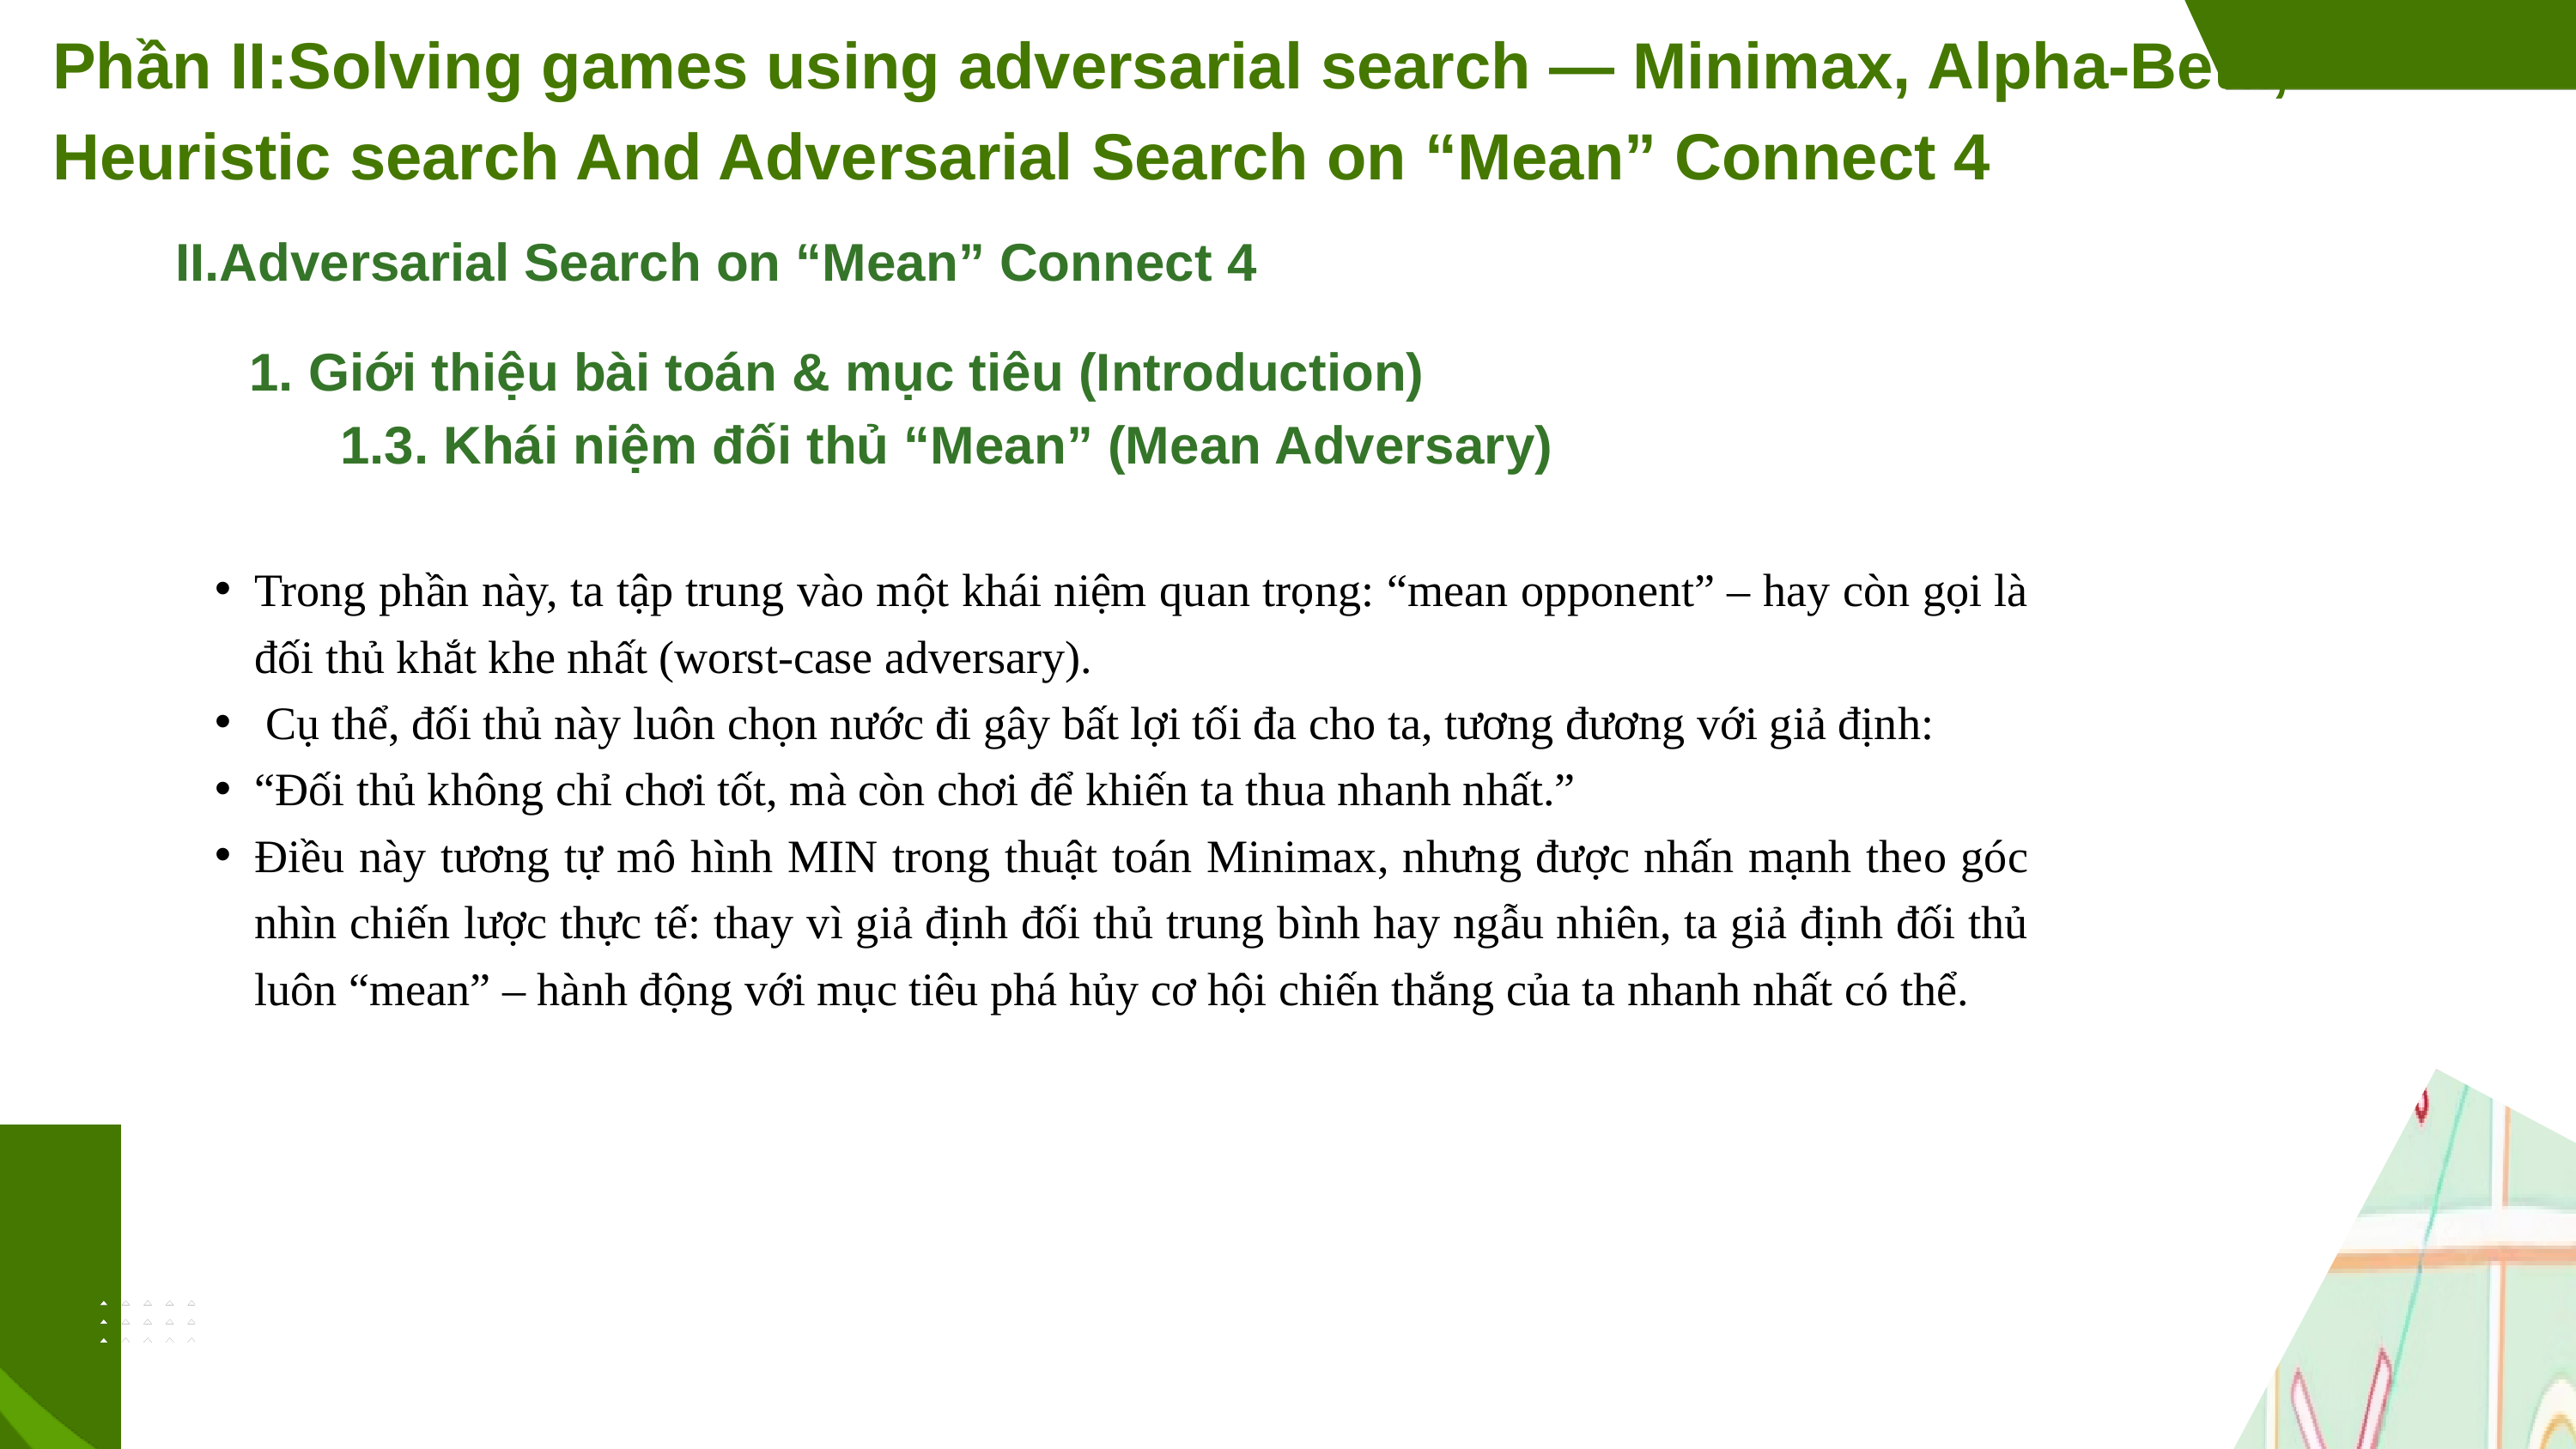

Phần II:Solving games using adversarial search — Minimax, Alpha-Beta, Heuristic search And Adversarial Search on “Mean” Connect 4

II.Adversarial Search on “Mean” Connect 4

1. Giới thiệu bài toán & mục tiêu (Introduction)

 1.3. Khái niệm đối thủ “Mean” (Mean Adversary)

Trong phần này, ta tập trung vào một khái niệm quan trọng: “mean opponent” – hay còn gọi là đối thủ khắt khe nhất (worst-case adversary).
 Cụ thể, đối thủ này luôn chọn nước đi gây bất lợi tối đa cho ta, tương đương với giả định:
“Đối thủ không chỉ chơi tốt, mà còn chơi để khiến ta thua nhanh nhất.”
Điều này tương tự mô hình MIN trong thuật toán Minimax, nhưng được nhấn mạnh theo góc nhìn chiến lược thực tế: thay vì giả định đối thủ trung bình hay ngẫu nhiên, ta giả định đối thủ luôn “mean” – hành động với mục tiêu phá hủy cơ hội chiến thắng của ta nhanh nhất có thể.